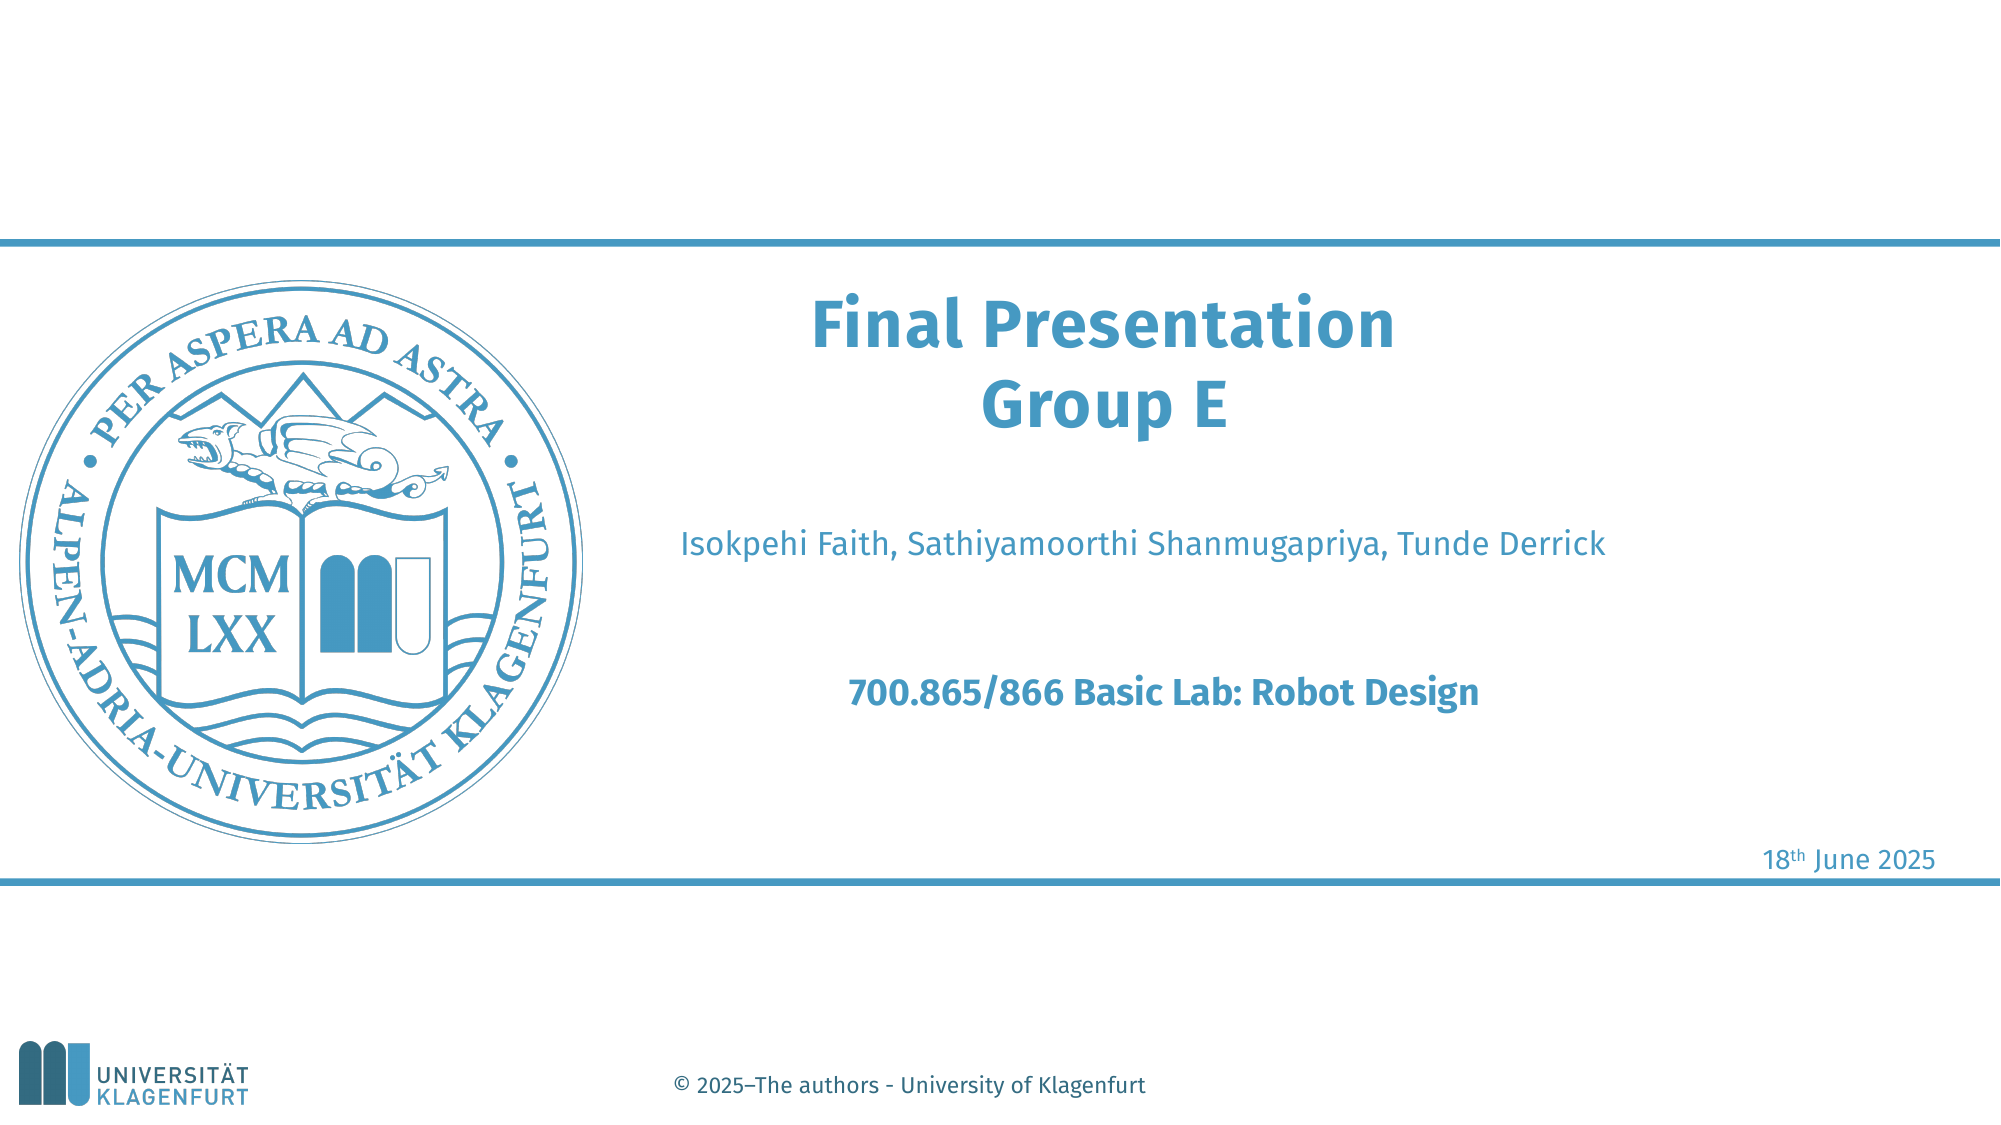

# Final Presentation Group E
Isokpehi Faith, Sathiyamoorthi Shanmugapriya, Tunde Derrick
700.865/866 Basic Lab: Robot Design
18th June 2025